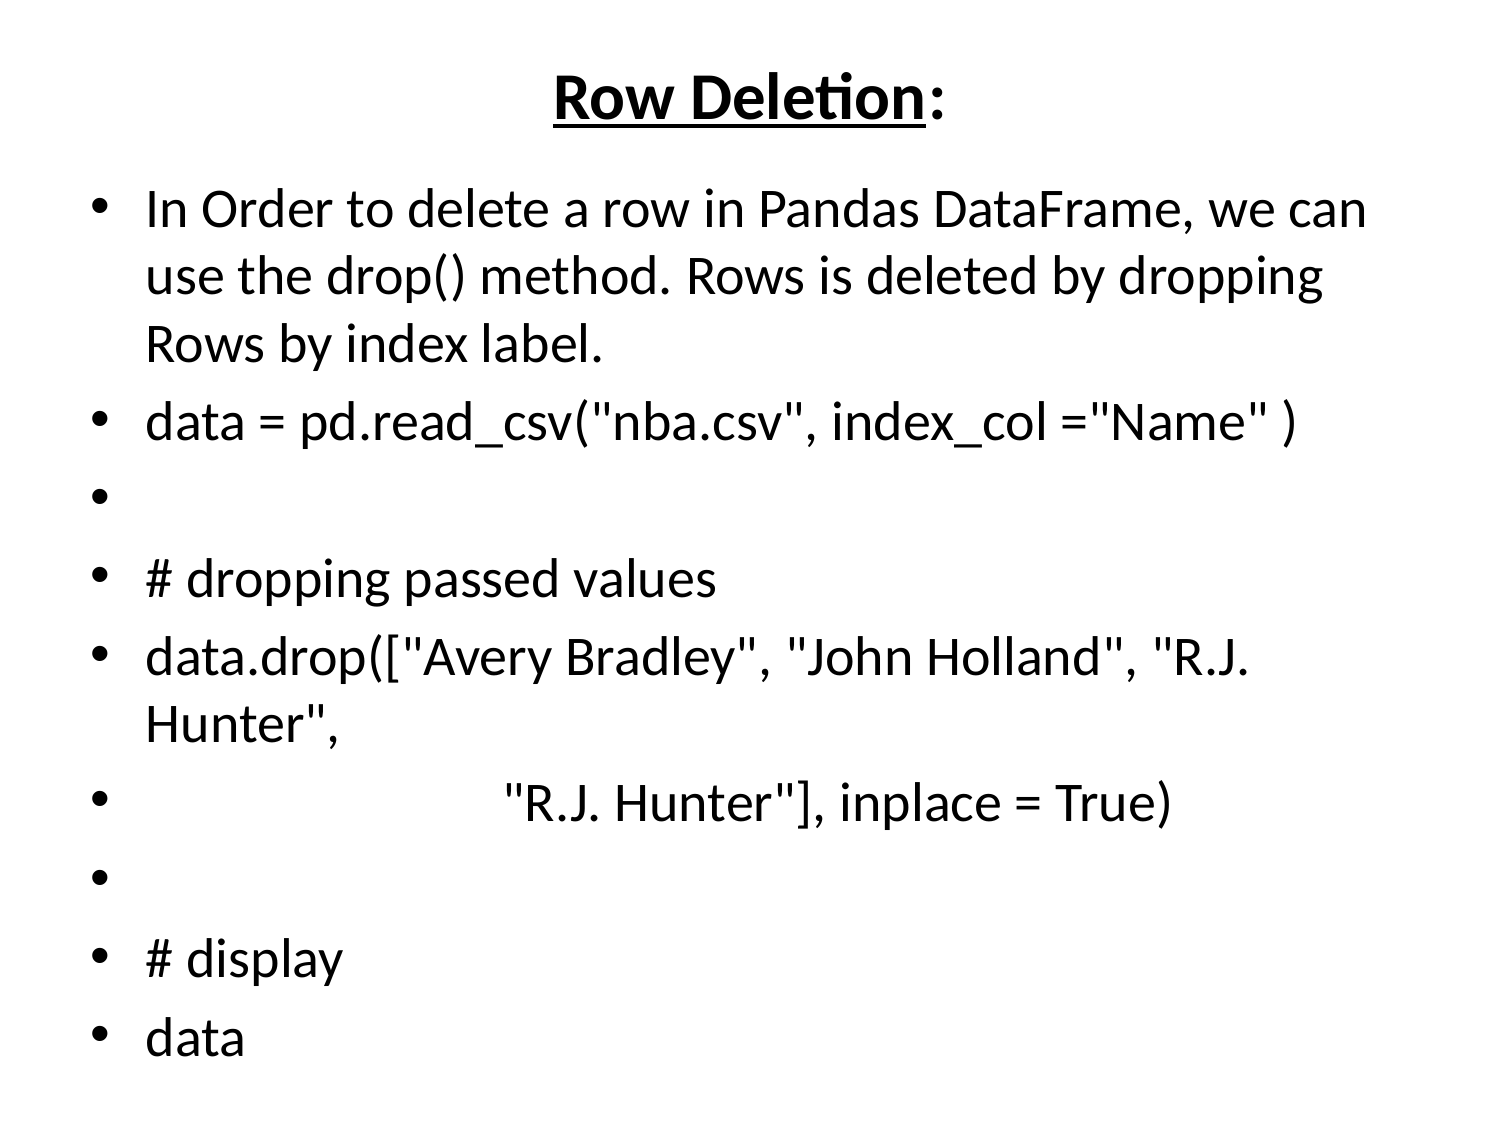

# Row Deletion:
In Order to delete a row in Pandas DataFrame, we can use the drop() method. Rows is deleted by dropping Rows by index label.
data = pd.read_csv("nba.csv", index_col ="Name" )

# dropping passed values
data.drop(["Avery Bradley", "John Holland", "R.J. Hunter",
                            "R.J. Hunter"], inplace = True)

# display
data